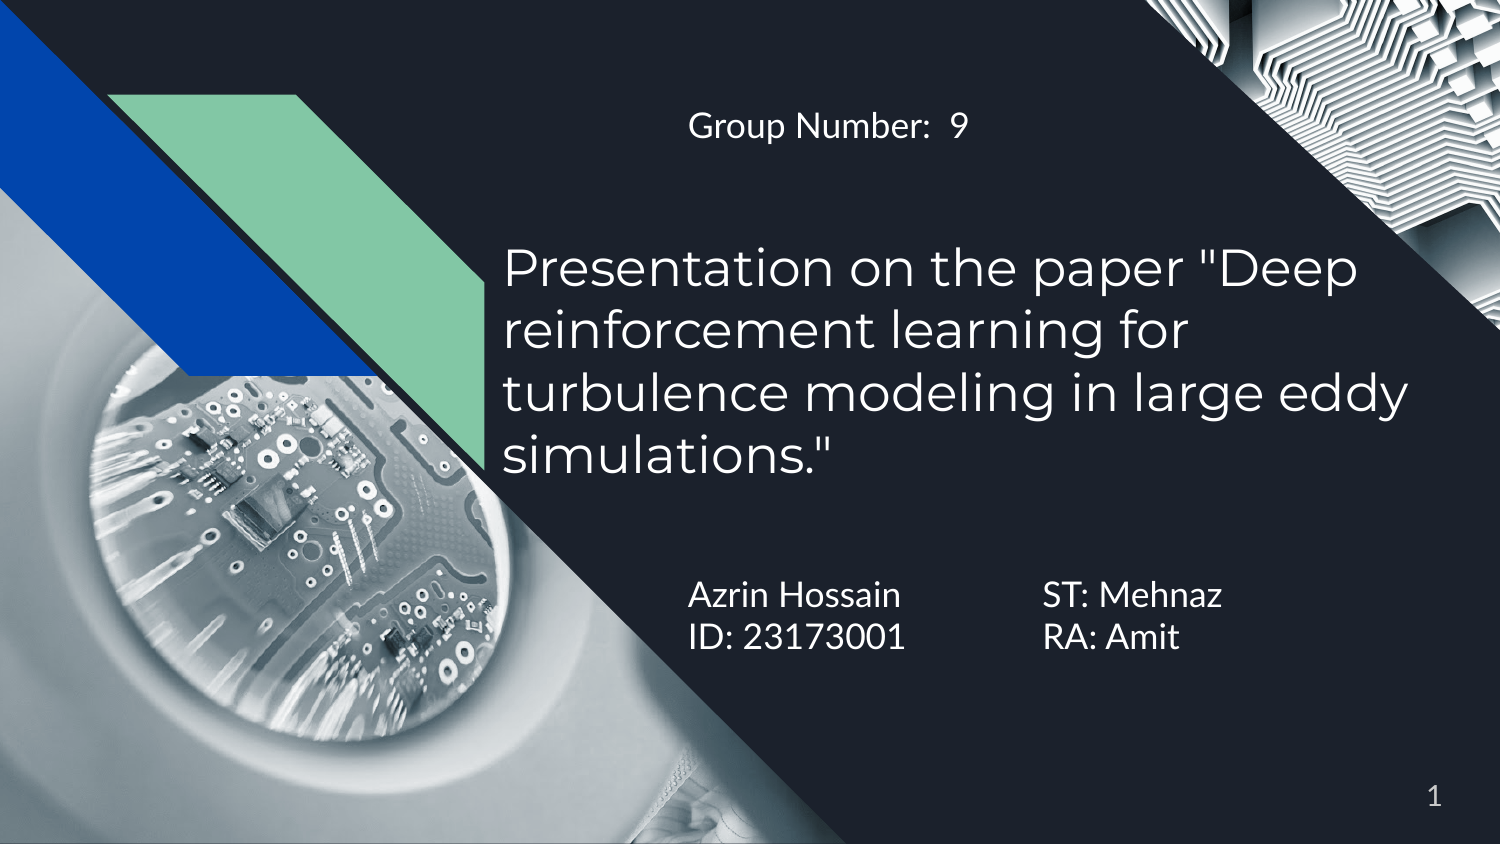

Group Number:  9
# Presentation on the paper "Deep reinforcement learning for turbulence modeling in large eddy simulations."
Azrin Hossain
ID: 23173001
ST: Mehnaz
RA: Amit
1